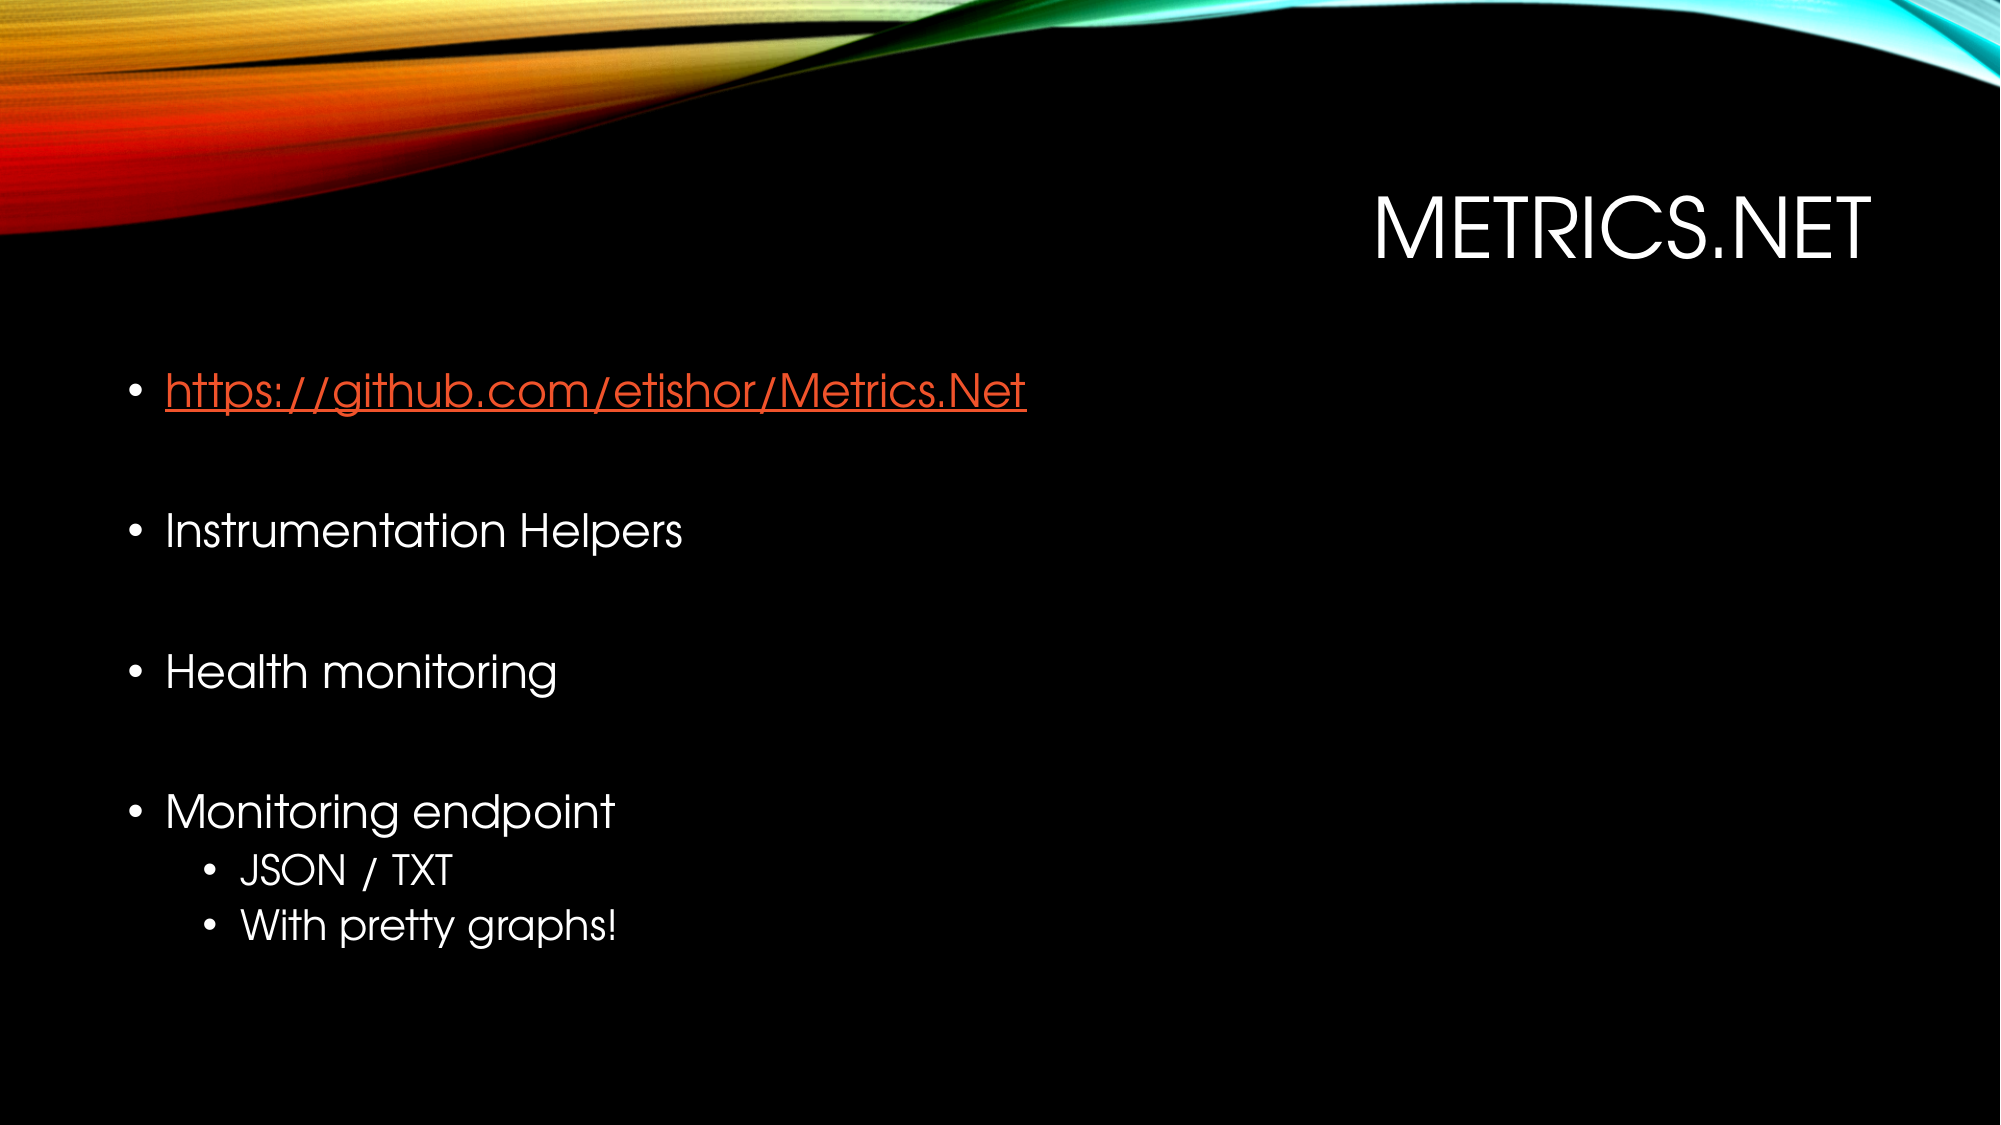

# Metrics.Net
https://github.com/etishor/Metrics.Net

Instrumentation Helpers

Health monitoring

Monitoring endpoint
JSON / TXT
With pretty graphs!